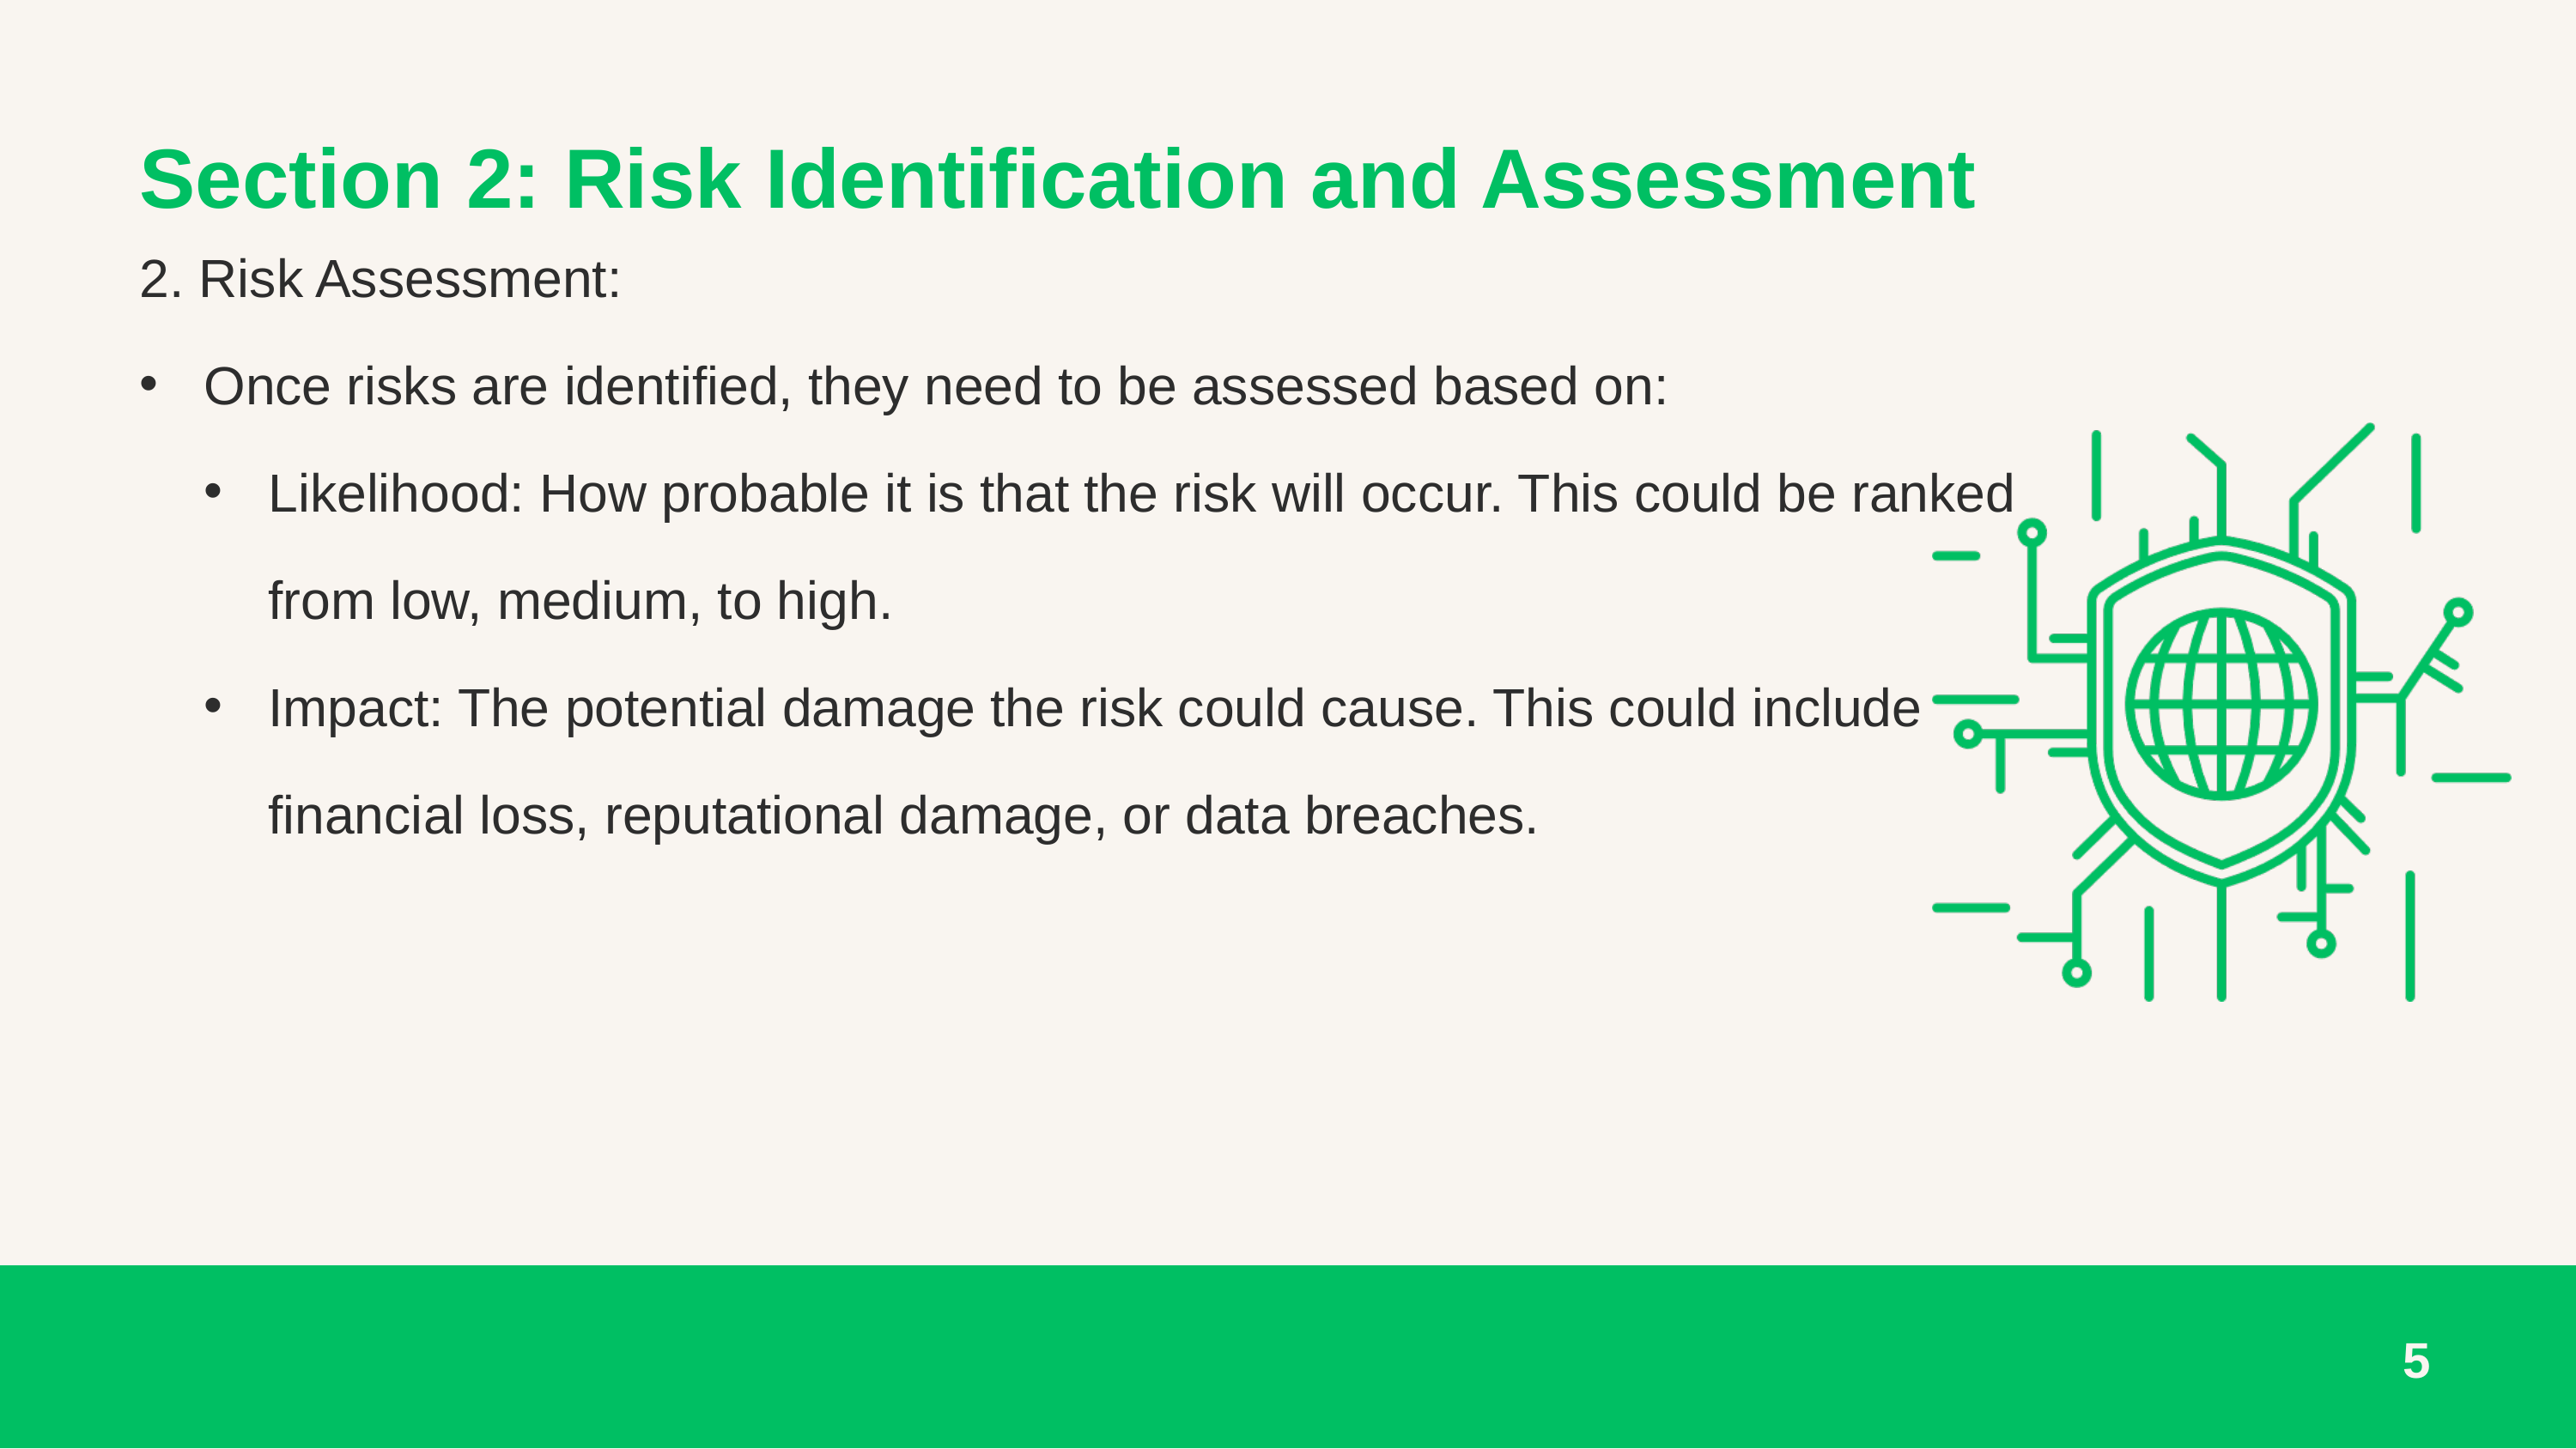

Section 2: Risk Identification and Assessment
2. Risk Assessment:
Once risks are identified, they need to be assessed based on:
Likelihood: How probable it is that the risk will occur. This could be ranked from low, medium, to high.
Impact: The potential damage the risk could cause. This could include financial loss, reputational damage, or data breaches.

5